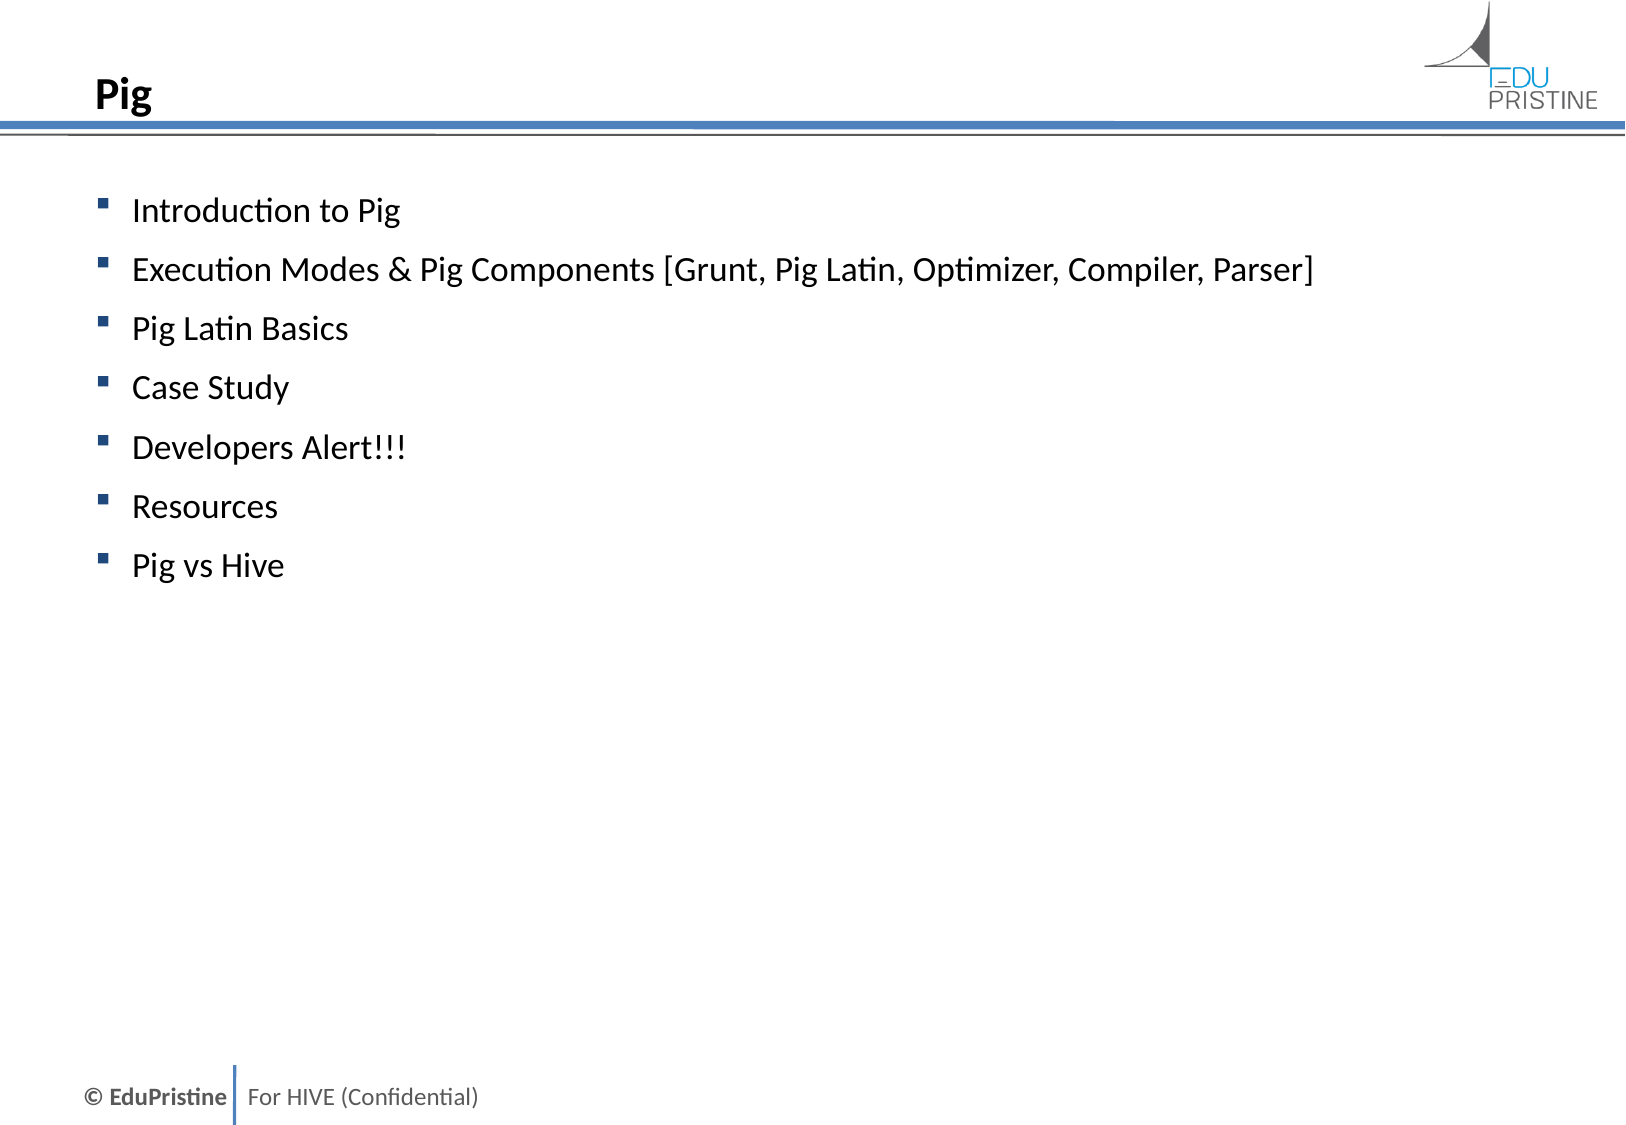

# Pig
Introduction to Pig
Execution Modes & Pig Components [Grunt, Pig Latin, Optimizer, Compiler, Parser]
Pig Latin Basics
Case Study
Developers Alert!!!
Resources
Pig vs Hive